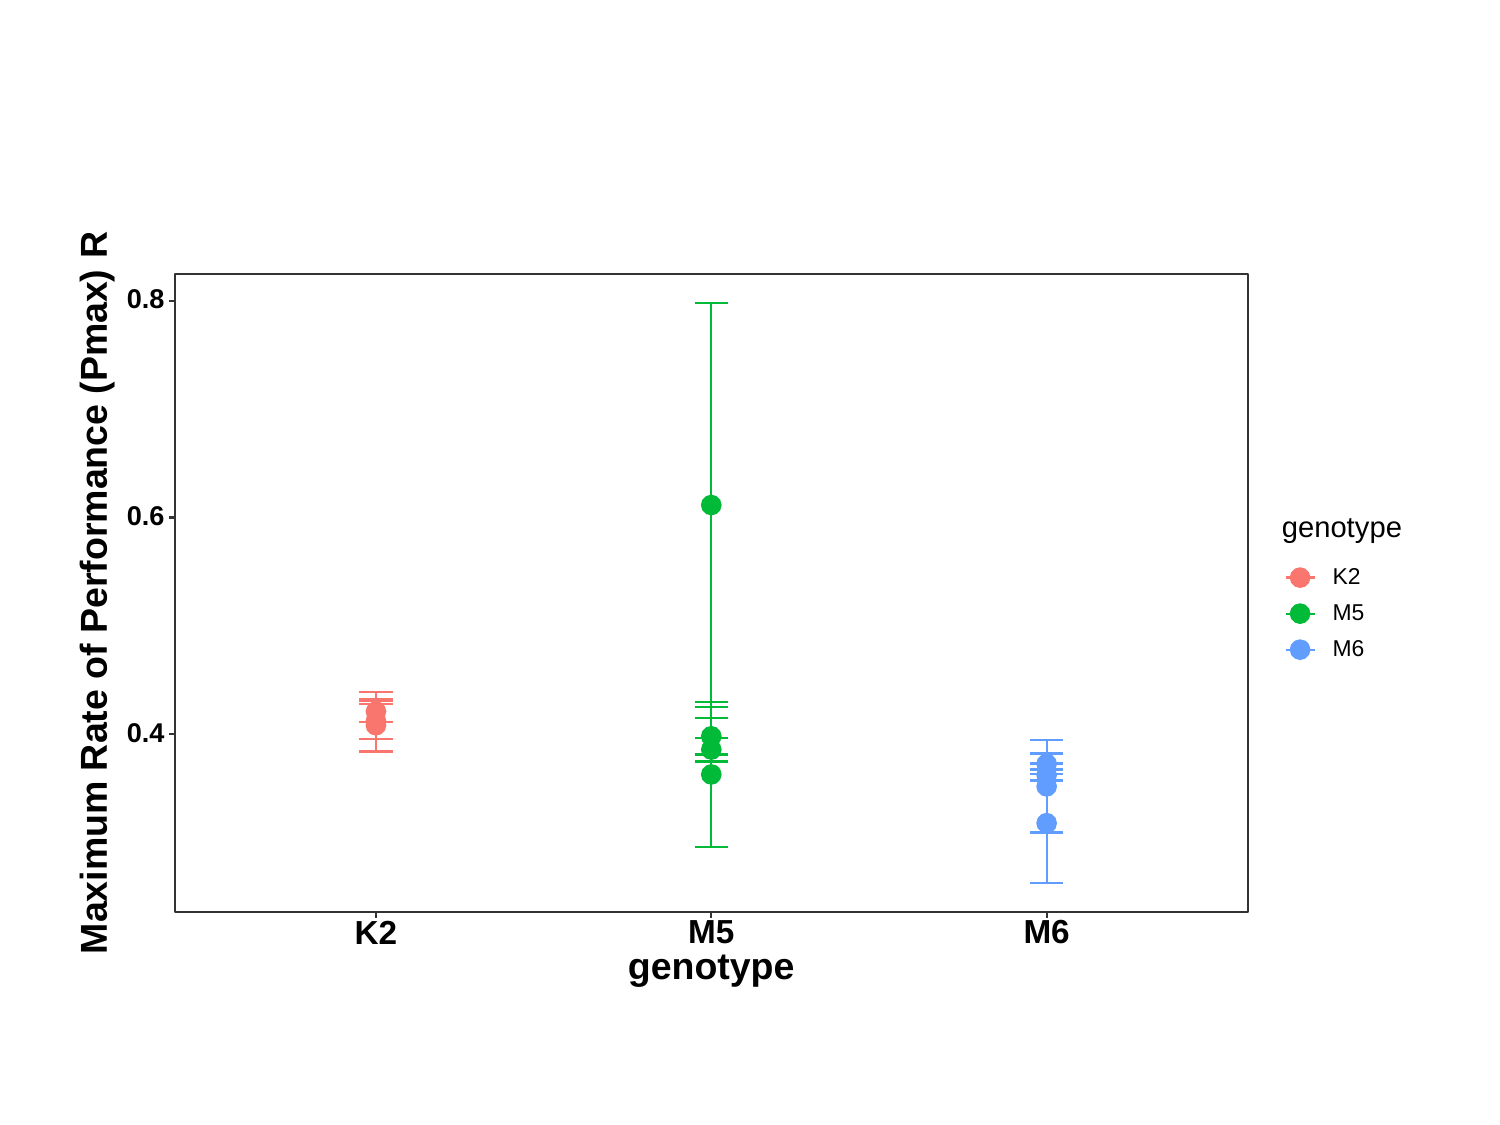

0.8

0.6
genotype

K2
Maximum Rate of Performance (Pmax) R

M5

M6

0.4

M6
M5
K2
genotype